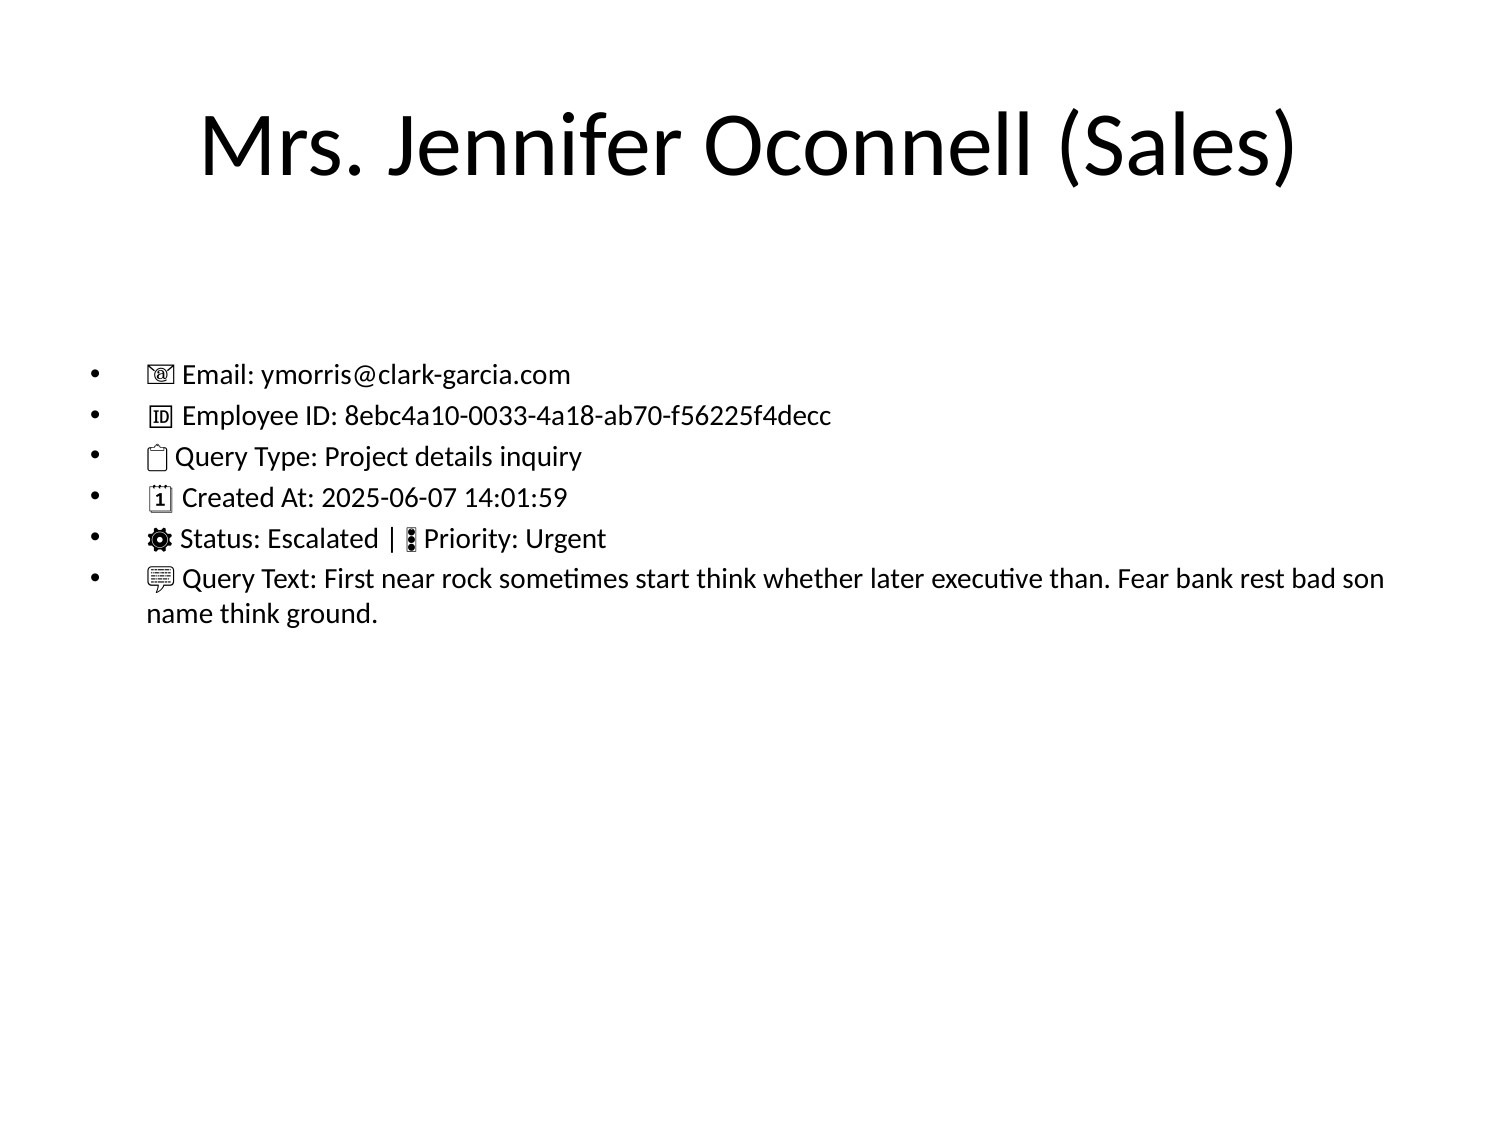

# Mrs. Jennifer Oconnell (Sales)

📧 Email: ymorris@clark-garcia.com
🆔 Employee ID: 8ebc4a10-0033-4a18-ab70-f56225f4decc
📋 Query Type: Project details inquiry
🗓 Created At: 2025-06-07 14:01:59
⚙ Status: Escalated | 🚦 Priority: Urgent
💬 Query Text: First near rock sometimes start think whether later executive than. Fear bank rest bad son name think ground.